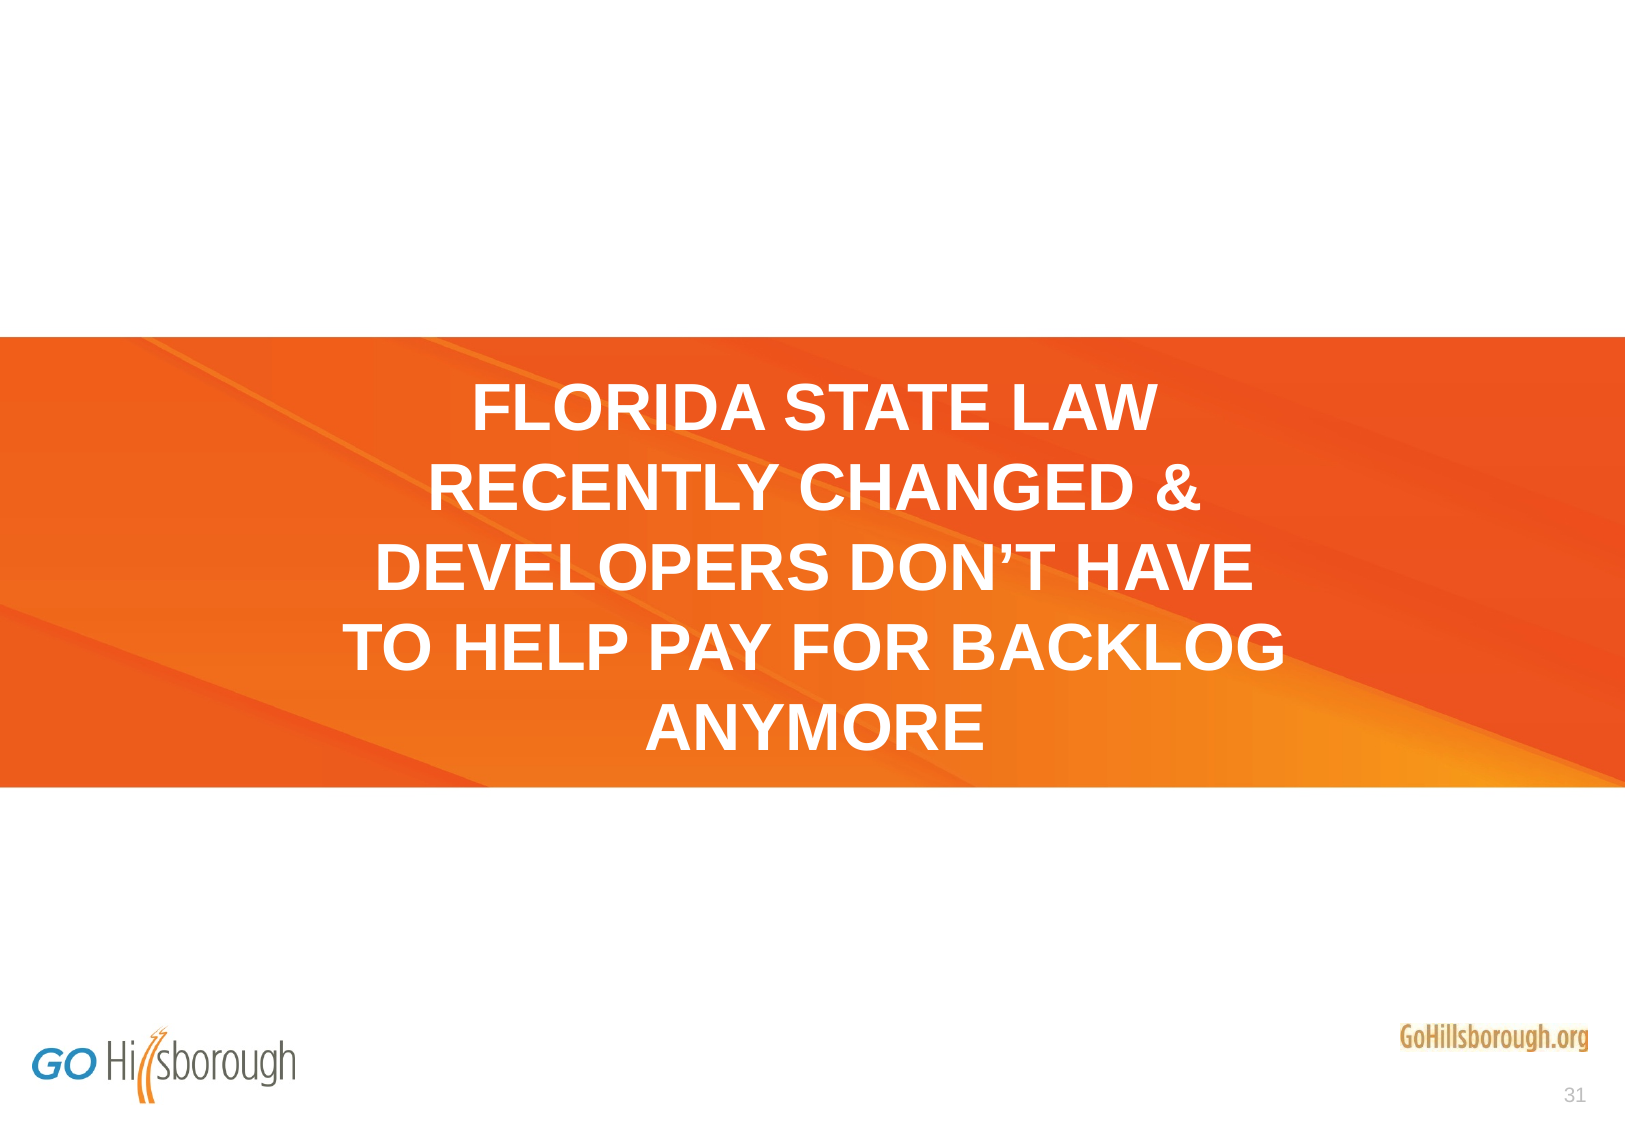

# FLORIDA STATE LAW RECENTLY CHANGED & DEVELOPERS DON’T HAVE TO HELP PAY FOR BACKLOG ANYMORE